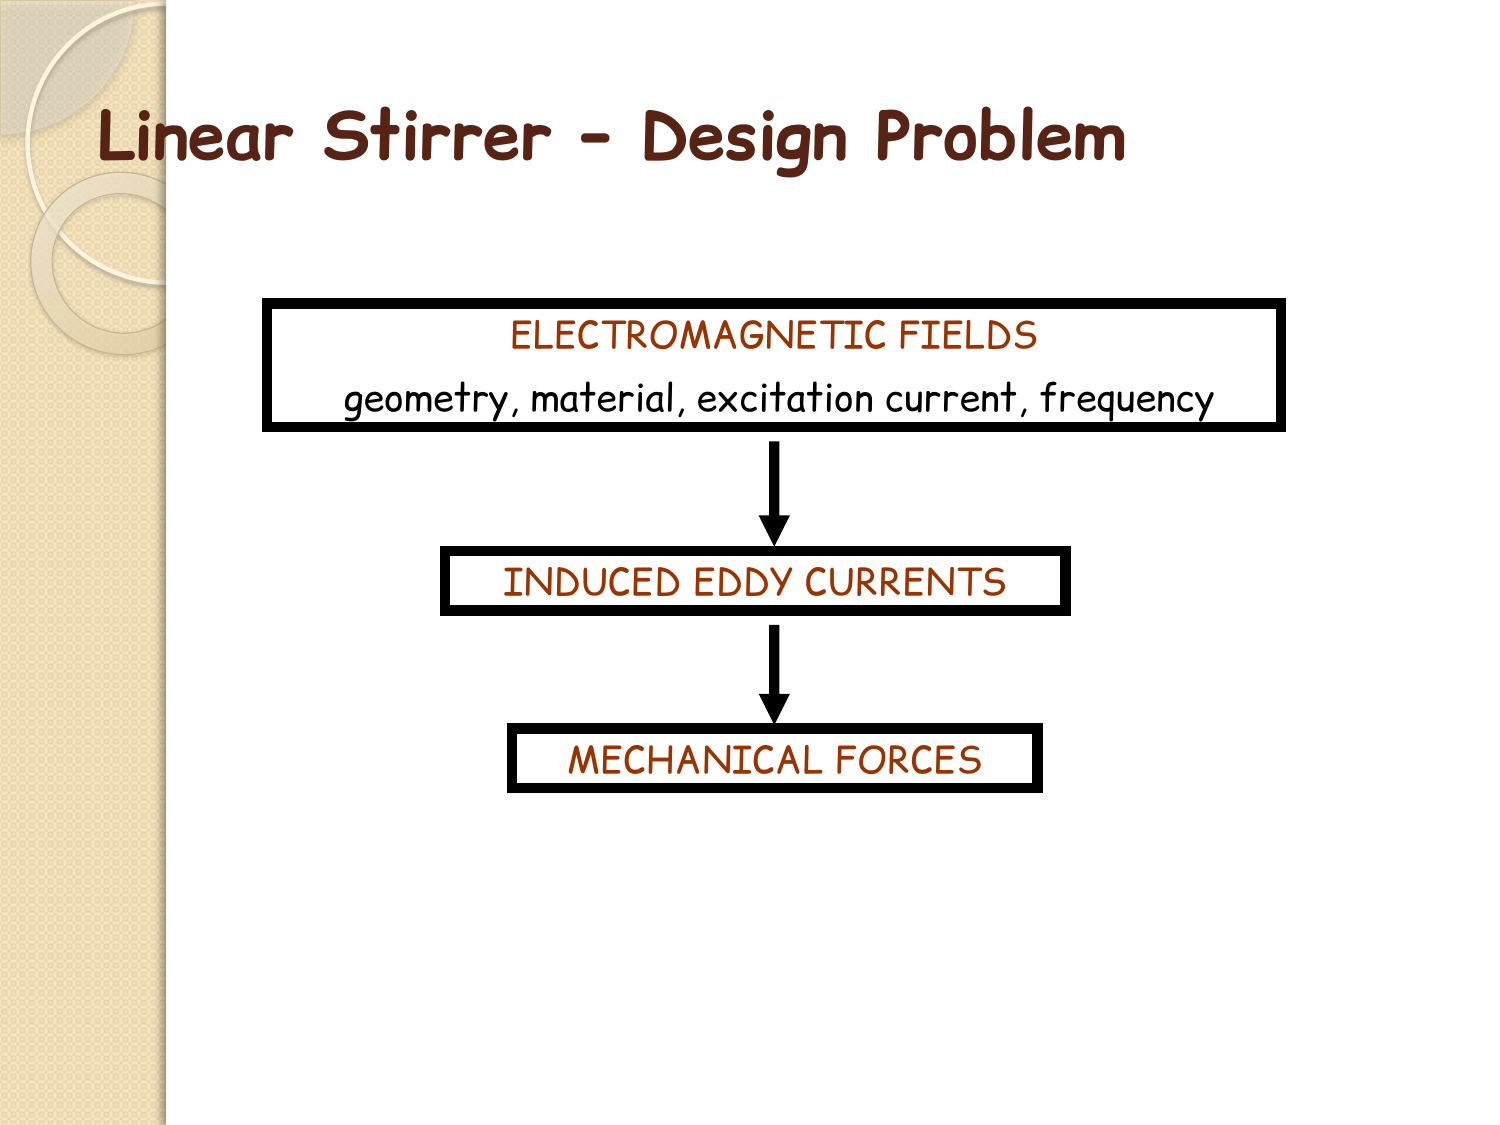

# Linear Stirrer – Design Problem
ELECTROMAGNETIC FIELDS
 geometry, material, excitation current, frequency

INDUCED EDDY CURRENTS

MECHANICAL FORCES